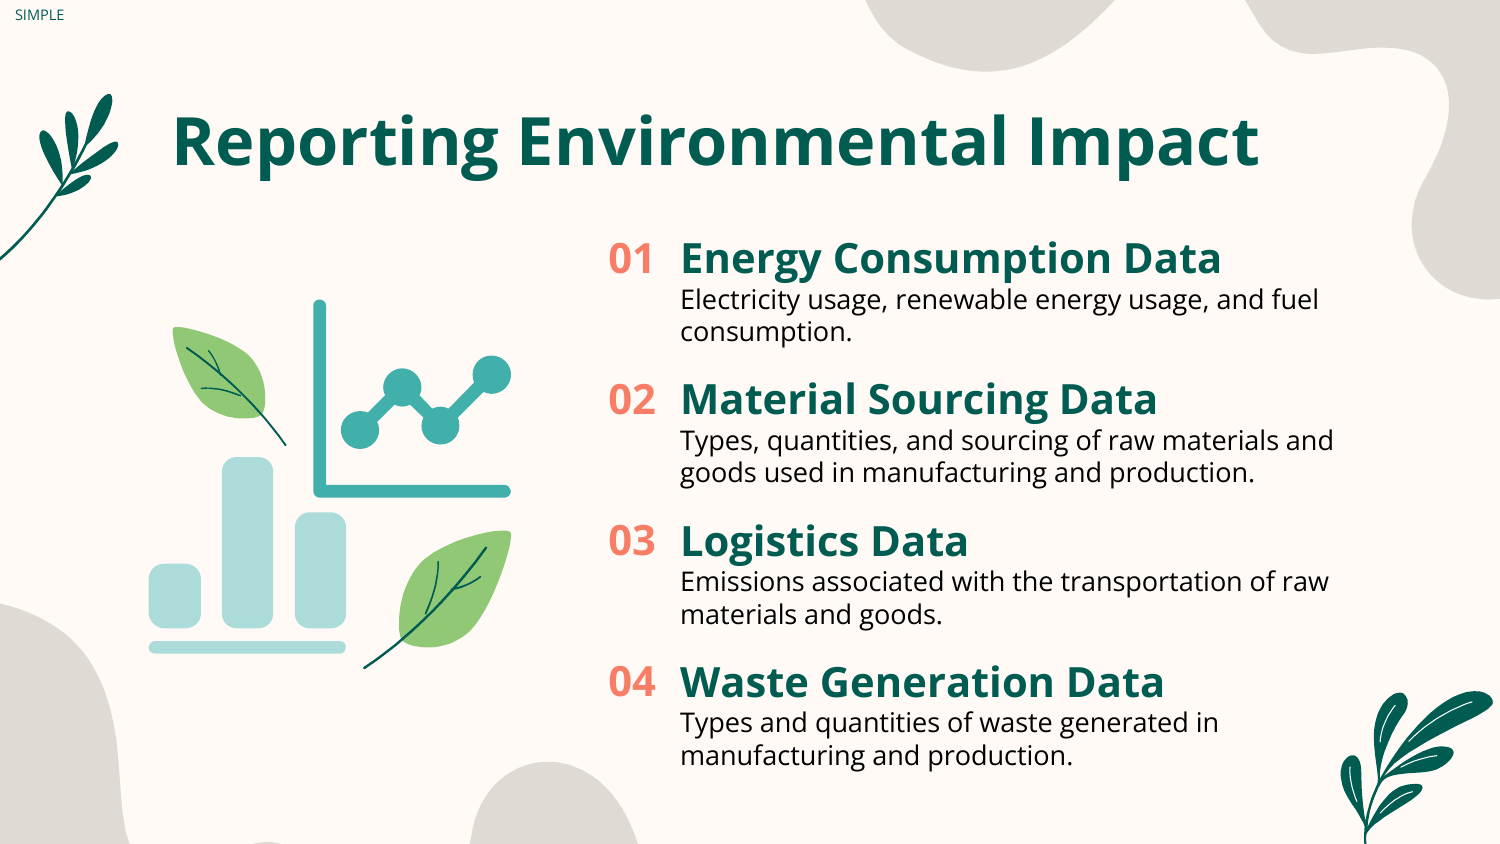

SIMPLE
# Reporting Environmental Impact
Energy Consumption Data
Electricity usage, renewable energy usage, and fuel consumption.
01

Material Sourcing Data
Types, quantities, and sourcing of raw materials and goods used in manufacturing and production.
02
Logistics Data
Emissions associated with the transportation of raw materials and goods.
03

Waste Generation Data
Types and quantities of waste generated in manufacturing and production.
04